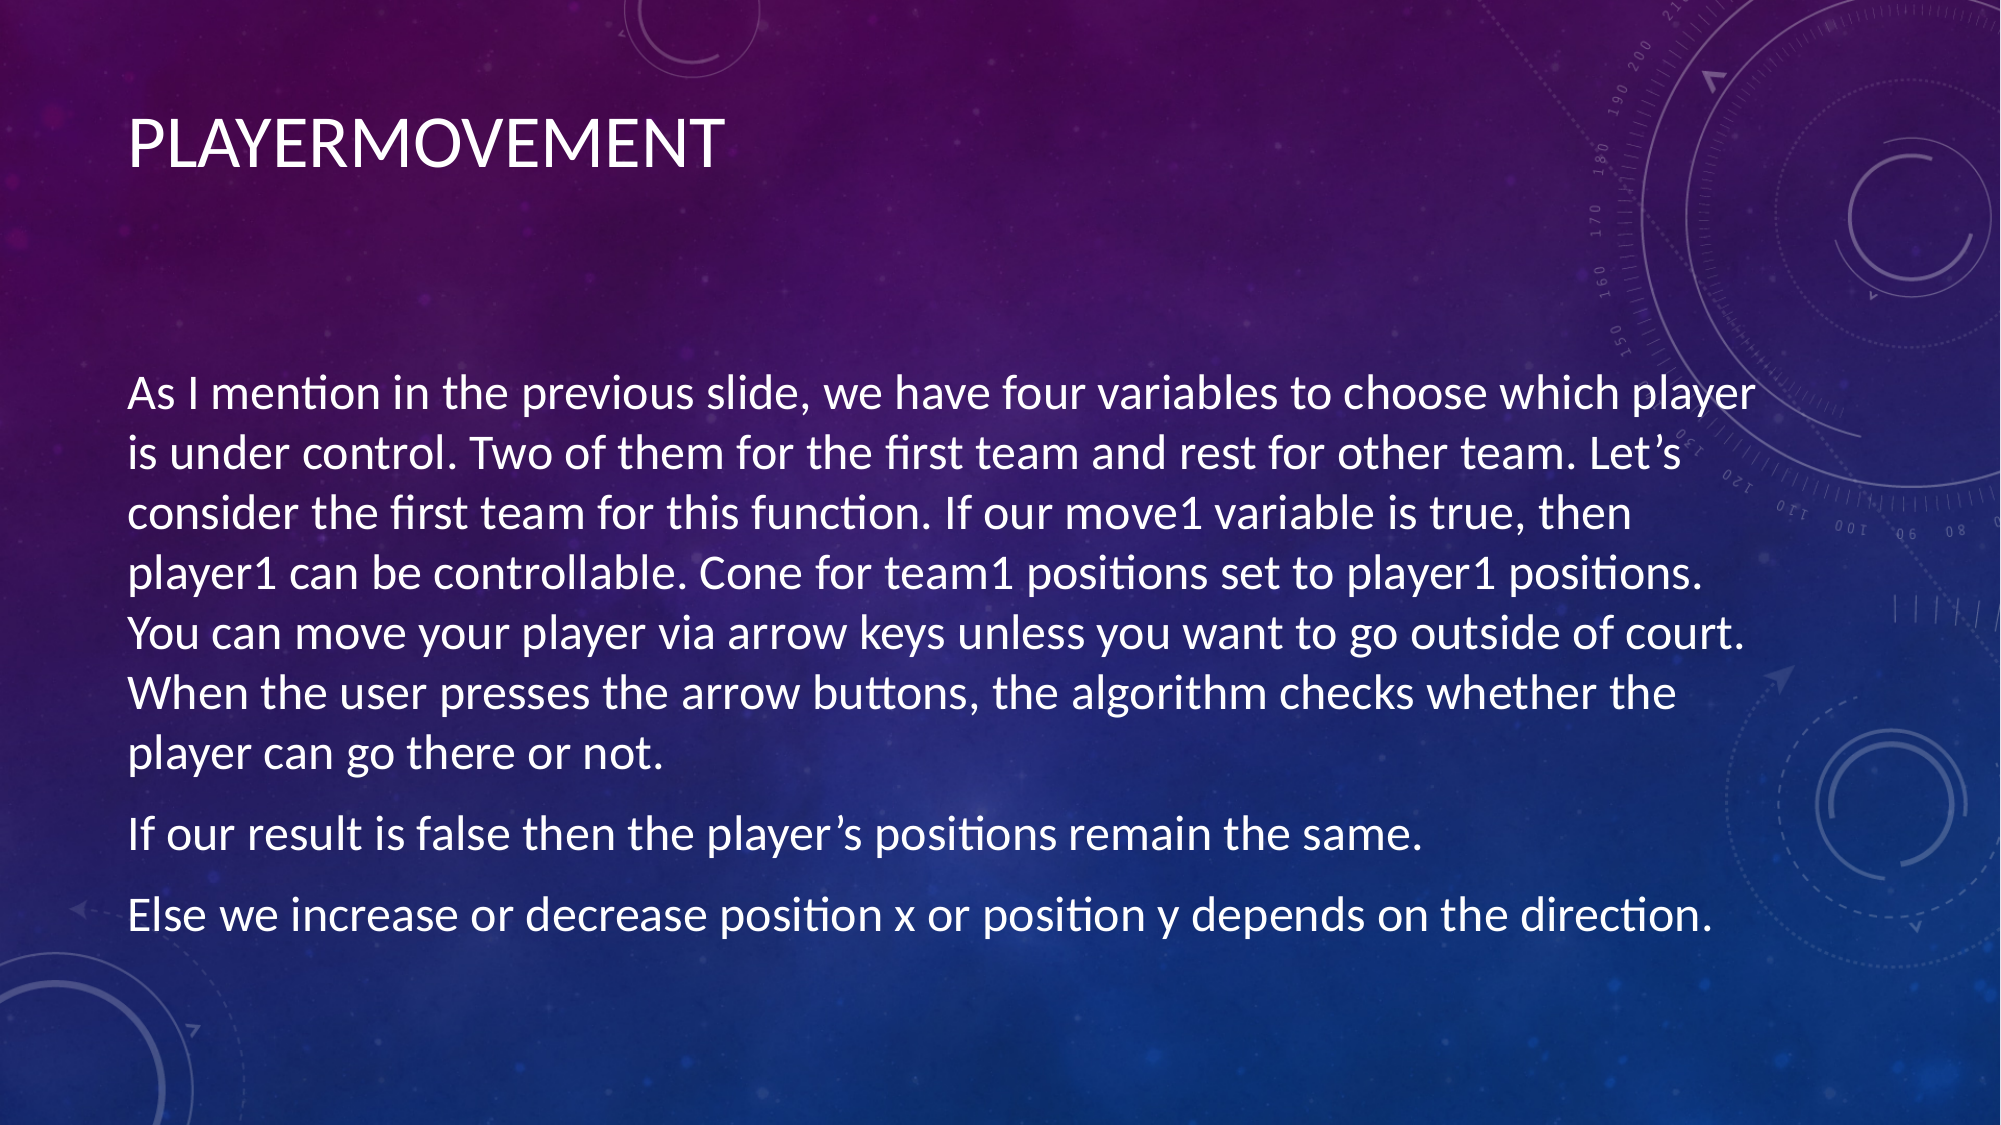

# playermovement
As I mention in the previous slide, we have four variables to choose which player is under control. Two of them for the first team and rest for other team. Let’s consider the first team for this function. If our move1 variable is true, then player1 can be controllable. Cone for team1 positions set to player1 positions. You can move your player via arrow keys unless you want to go outside of court. When the user presses the arrow buttons, the algorithm checks whether the player can go there or not.
If our result is false then the player’s positions remain the same.
Else we increase or decrease position x or position y depends on the direction.